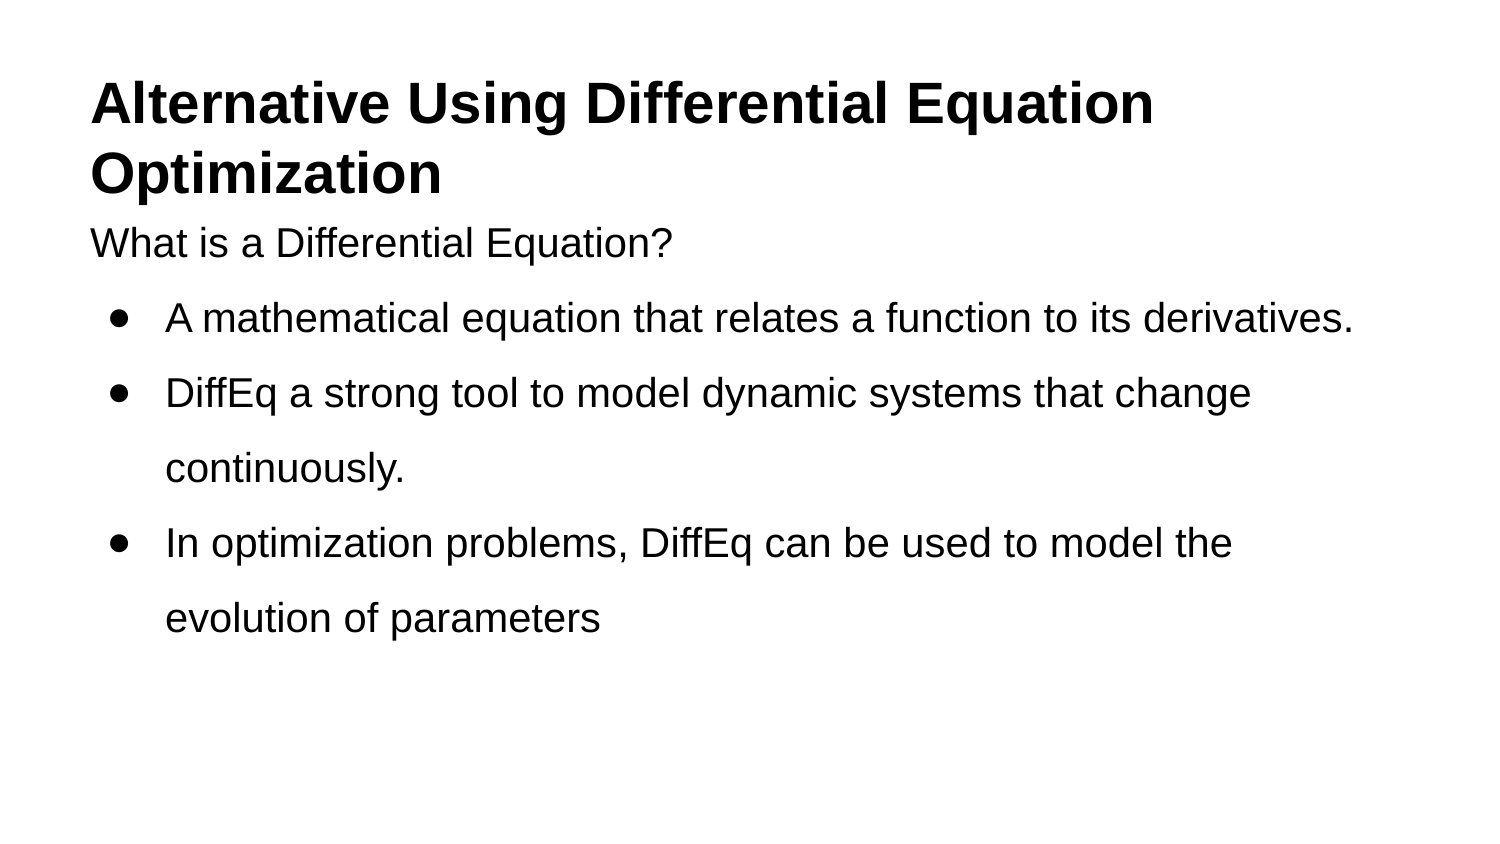

# Alternative Using Differential Equation Optimization
What is a Differential Equation?
A mathematical equation that relates a function to its derivatives.
DiffEq a strong tool to model dynamic systems that change continuously.
In optimization problems, DiffEq can be used to model the evolution of parameters